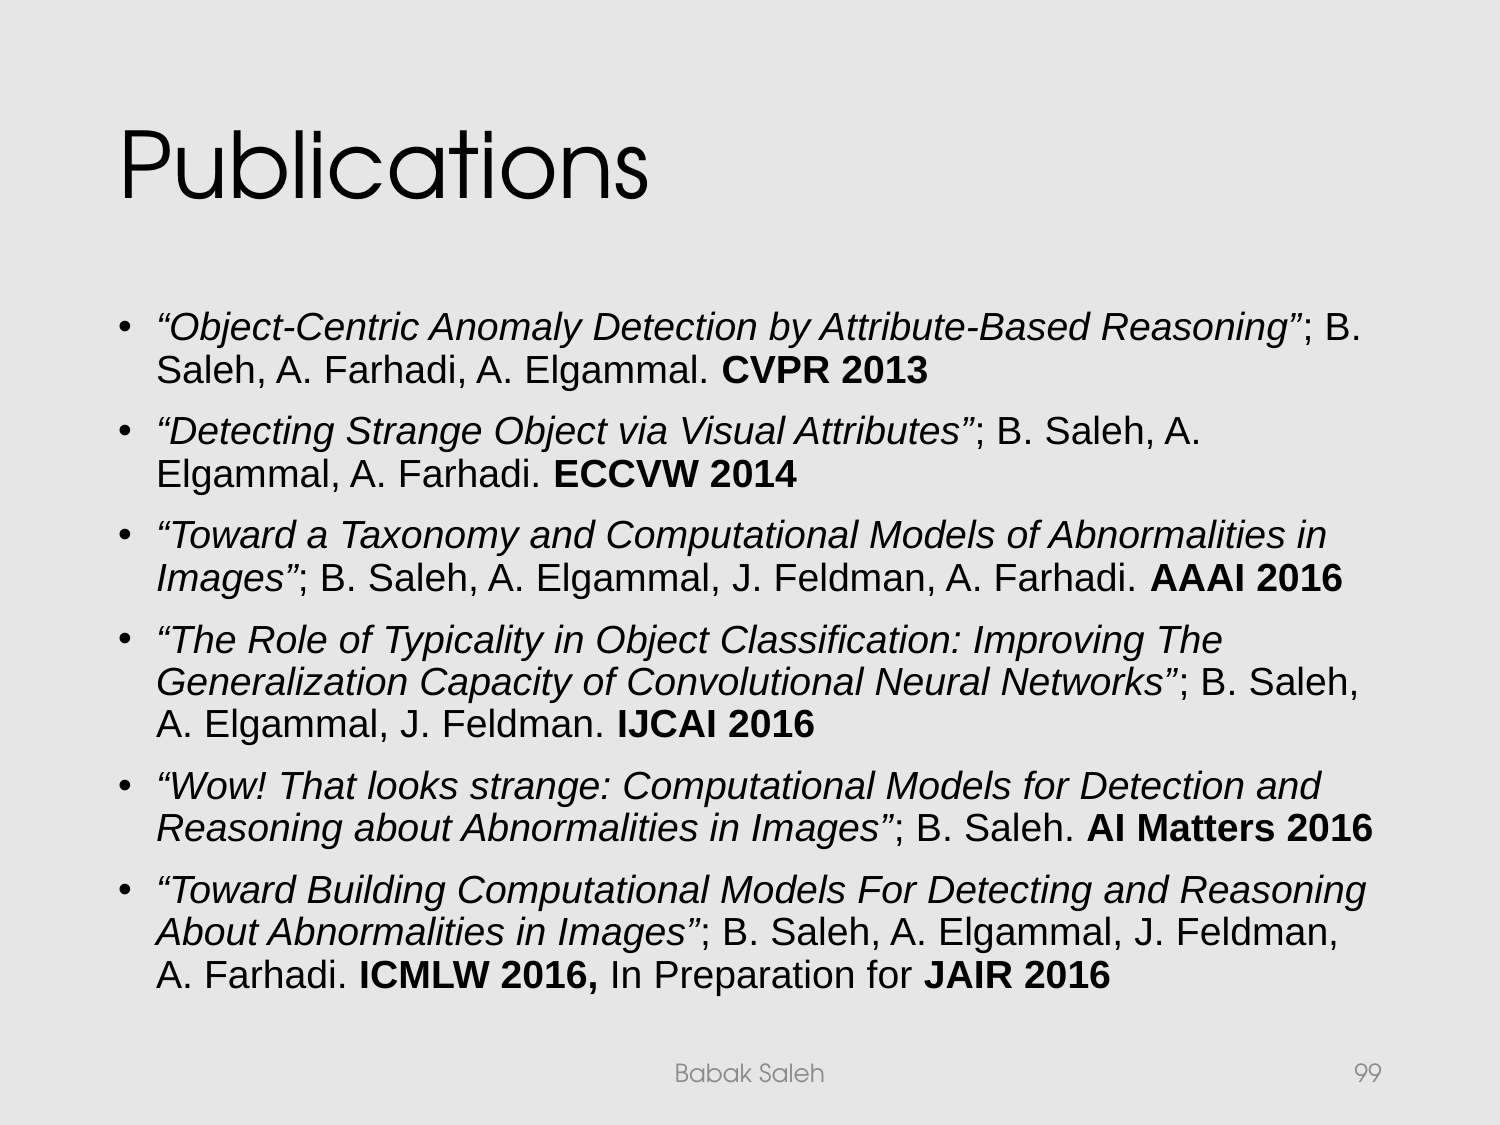

# Publications
“Object-Centric Anomaly Detection by Attribute-Based Reasoning”; B. Saleh, A. Farhadi, A. Elgammal. CVPR 2013
“Detecting Strange Object via Visual Attributes”; B. Saleh, A. Elgammal, A. Farhadi. ECCVW 2014
“Toward a Taxonomy and Computational Models of Abnormalities in Images”; B. Saleh, A. Elgammal, J. Feldman, A. Farhadi. AAAI 2016
“The Role of Typicality in Object Classification: Improving The Generalization Capacity of Convolutional Neural Networks”; B. Saleh, A. Elgammal, J. Feldman. IJCAI 2016
“Wow! That looks strange: Computational Models for Detection and Reasoning about Abnormalities in Images”; B. Saleh. AI Matters 2016
“Toward Building Computational Models For Detecting and Reasoning About Abnormalities in Images”; B. Saleh, A. Elgammal, J. Feldman, A. Farhadi. ICMLW 2016, In Preparation for JAIR 2016

Babak Saleh
99